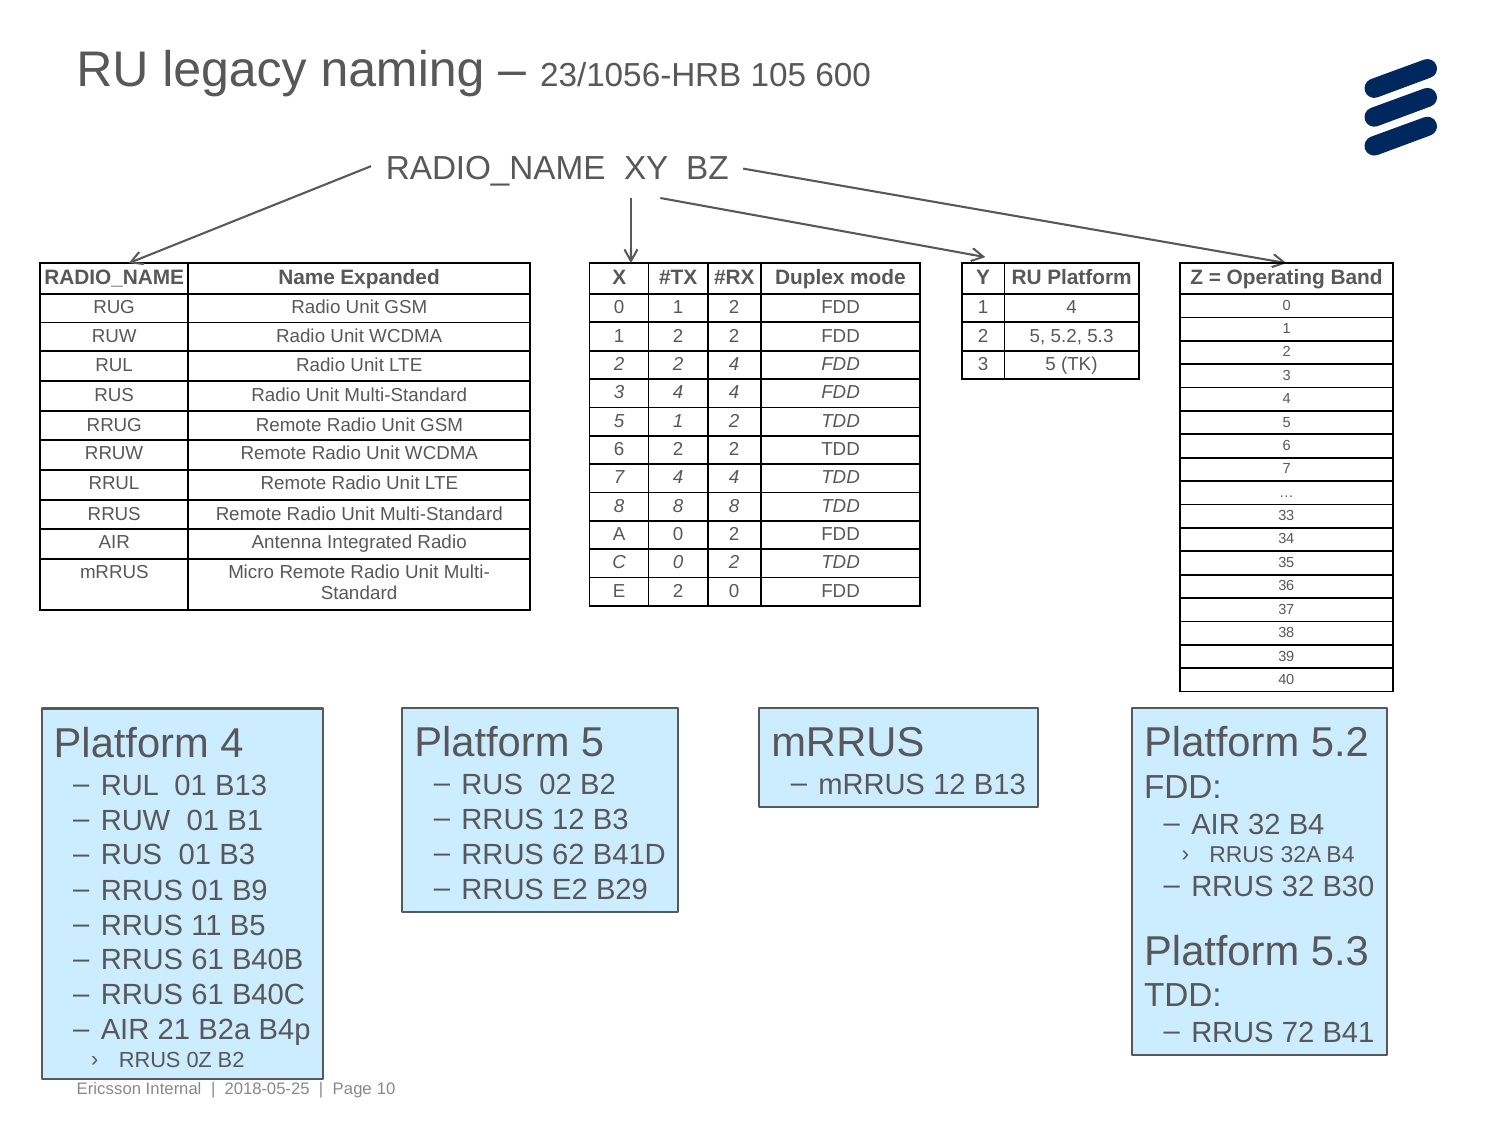

# RU legacy naming – 23/1056-HRB 105 600
RADIO_NAME  XY  BZ
| RADIO\_NAME | Name Expanded |
| --- | --- |
| RUG | Radio Unit GSM |
| RUW | Radio Unit WCDMA |
| RUL | Radio Unit LTE |
| RUS | Radio Unit Multi-Standard |
| RRUG | Remote Radio Unit GSM |
| RRUW | Remote Radio Unit WCDMA |
| RRUL | Remote Radio Unit LTE |
| RRUS | Remote Radio Unit Multi-Standard |
| AIR | Antenna Integrated Radio |
| mRRUS | Micro Remote Radio Unit Multi-Standard |
| X | #TX | #RX | Duplex mode |
| --- | --- | --- | --- |
| 0 | 1 | 2 | FDD |
| 1 | 2 | 2 | FDD |
| 2 | 2 | 4 | FDD |
| 3 | 4 | 4 | FDD |
| 5 | 1 | 2 | TDD |
| 6 | 2 | 2 | TDD |
| 7 | 4 | 4 | TDD |
| 8 | 8 | 8 | TDD |
| A | 0 | 2 | FDD |
| C | 0 | 2 | TDD |
| E | 2 | 0 | FDD |
| Y | RU Platform |
| --- | --- |
| 1 | 4 |
| 2 | 5, 5.2, 5.3 |
| 3 | 5 (TK) |
| Z = Operating Band |
| --- |
| 0 |
| 1 |
| 2 |
| 3 |
| 4 |
| 5 |
| 6 |
| 7 |
| … |
| 33 |
| 34 |
| 35 |
| 36 |
| 37 |
| 38 |
| 39 |
| 40 |
Platform 5
RUS  02 B2
RRUS 12 B3
RRUS 62 B41D
RRUS E2 B29
mRRUS
mRRUS 12 B13
Platform 5.2
FDD:
AIR 32 B4
RRUS 32A B4
RRUS 32 B30
Platform 5.3
TDD:
RRUS 72 B41
Platform 4
RUL  01 B13
RUW  01 B1
RUS  01 B3
RRUS 01 B9
RRUS 11 B5
RRUS 61 B40B
RRUS 61 B40C
AIR 21 B2a B4p
RRUS 0Z B2